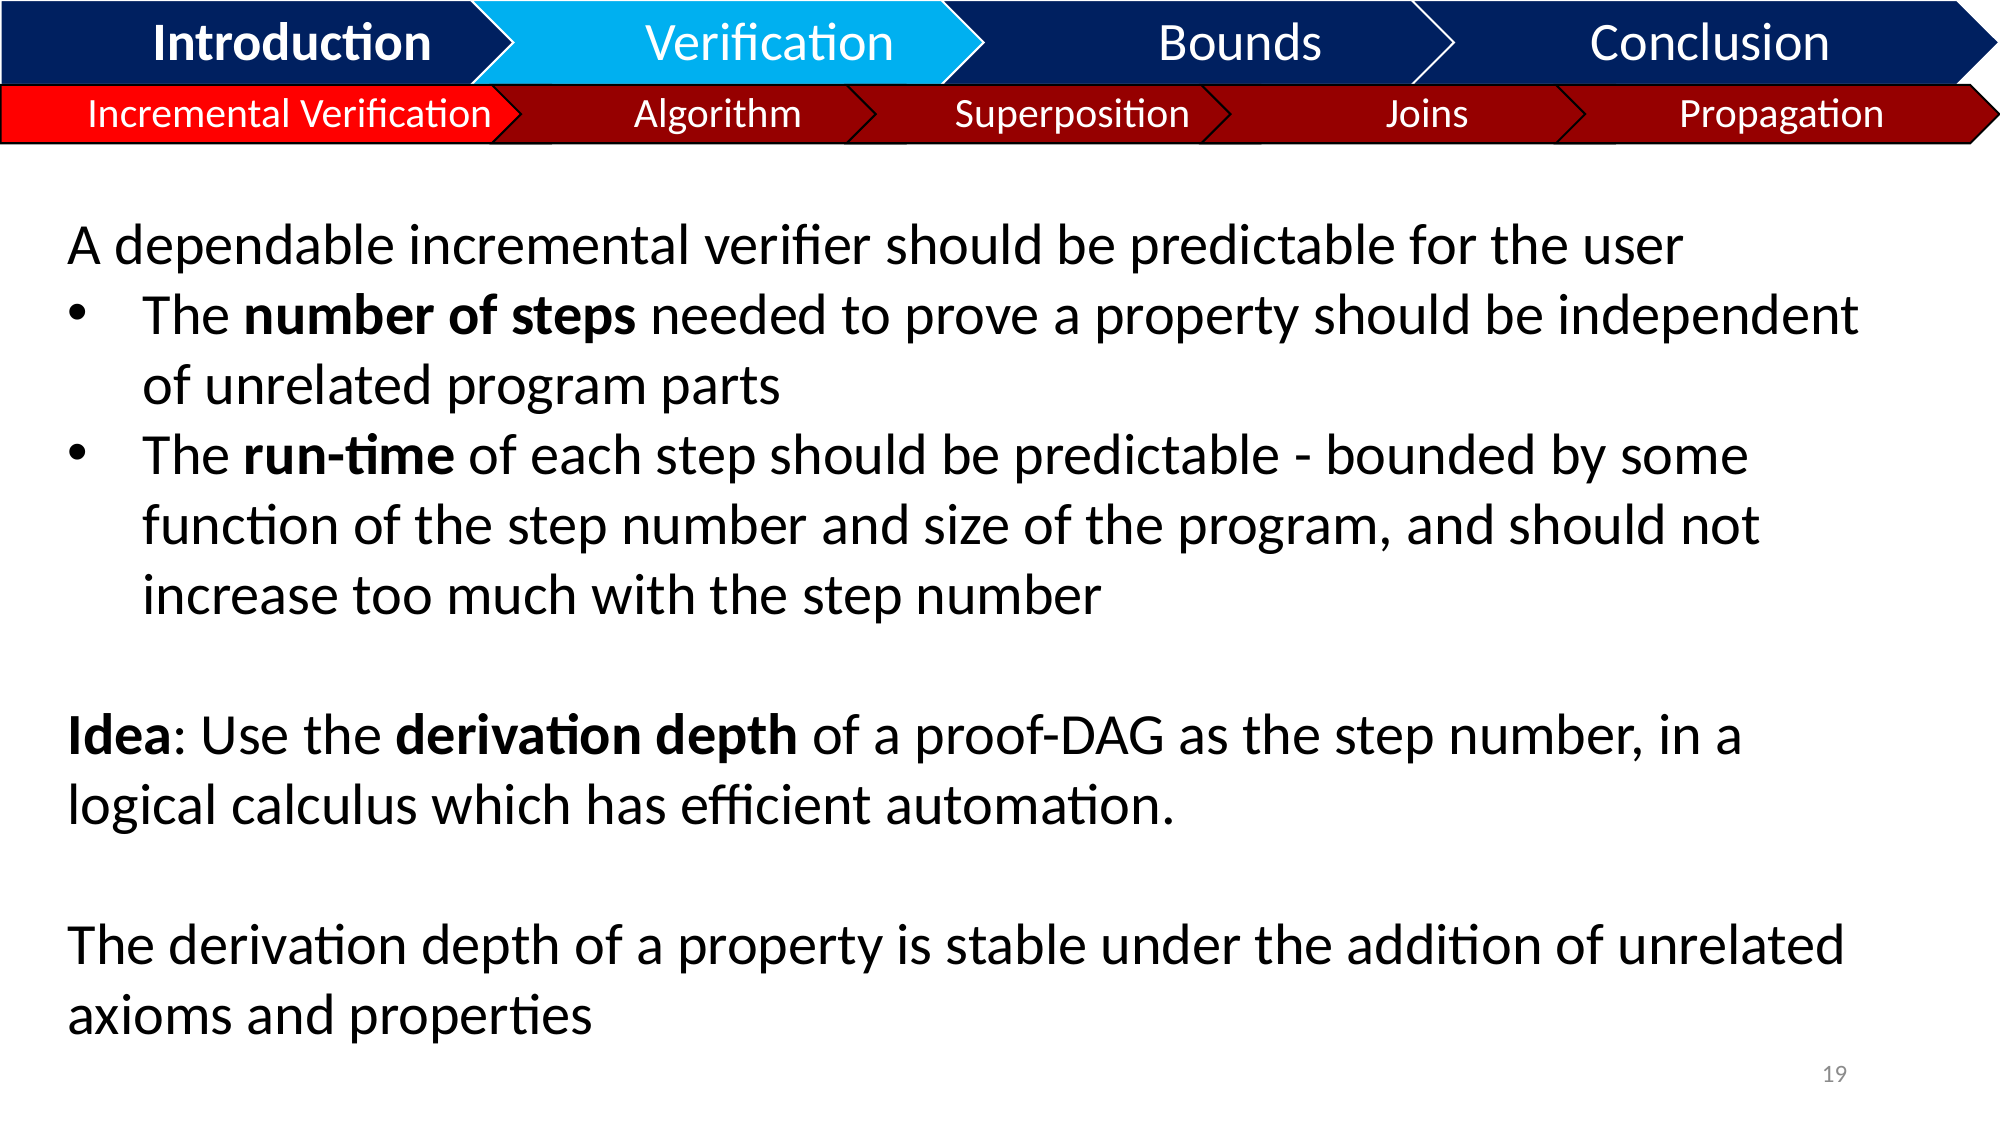

Introduction
Verification
Bounds
Conclusion
Incremental Verification
Algorithm
Superposition
Joins
Propagation
A dependable incremental verifier should be predictable for the user
The number of steps needed to prove a property should be independent of unrelated program parts
The run-time of each step should be predictable - bounded by some function of the step number and size of the program, and should not increase too much with the step number

Idea: Use the derivation depth of a proof-DAG as the step number, in a logical calculus which has efficient automation.

The derivation depth of a property is stable under the addition of unrelated axioms and properties
19